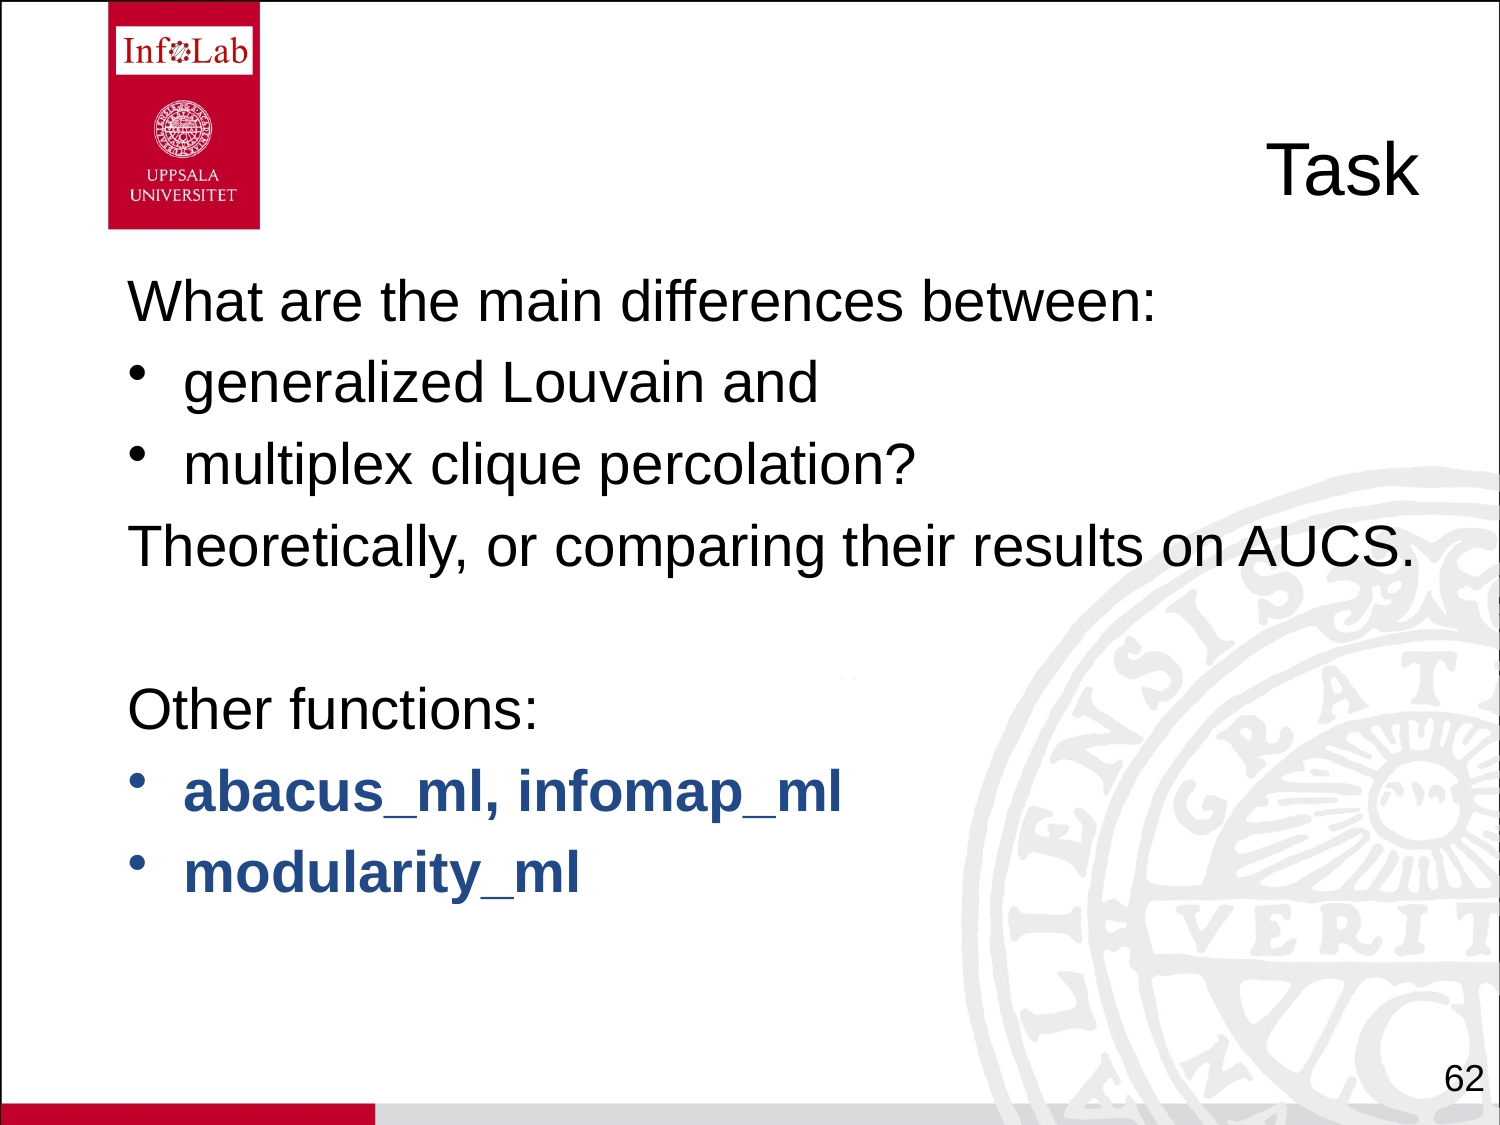

# Task
What are the main differences between:
generalized Louvain and
multiplex clique percolation?
Theoretically, or comparing their results on AUCS.

Other functions:
abacus_ml, infomap_ml
modularity_ml